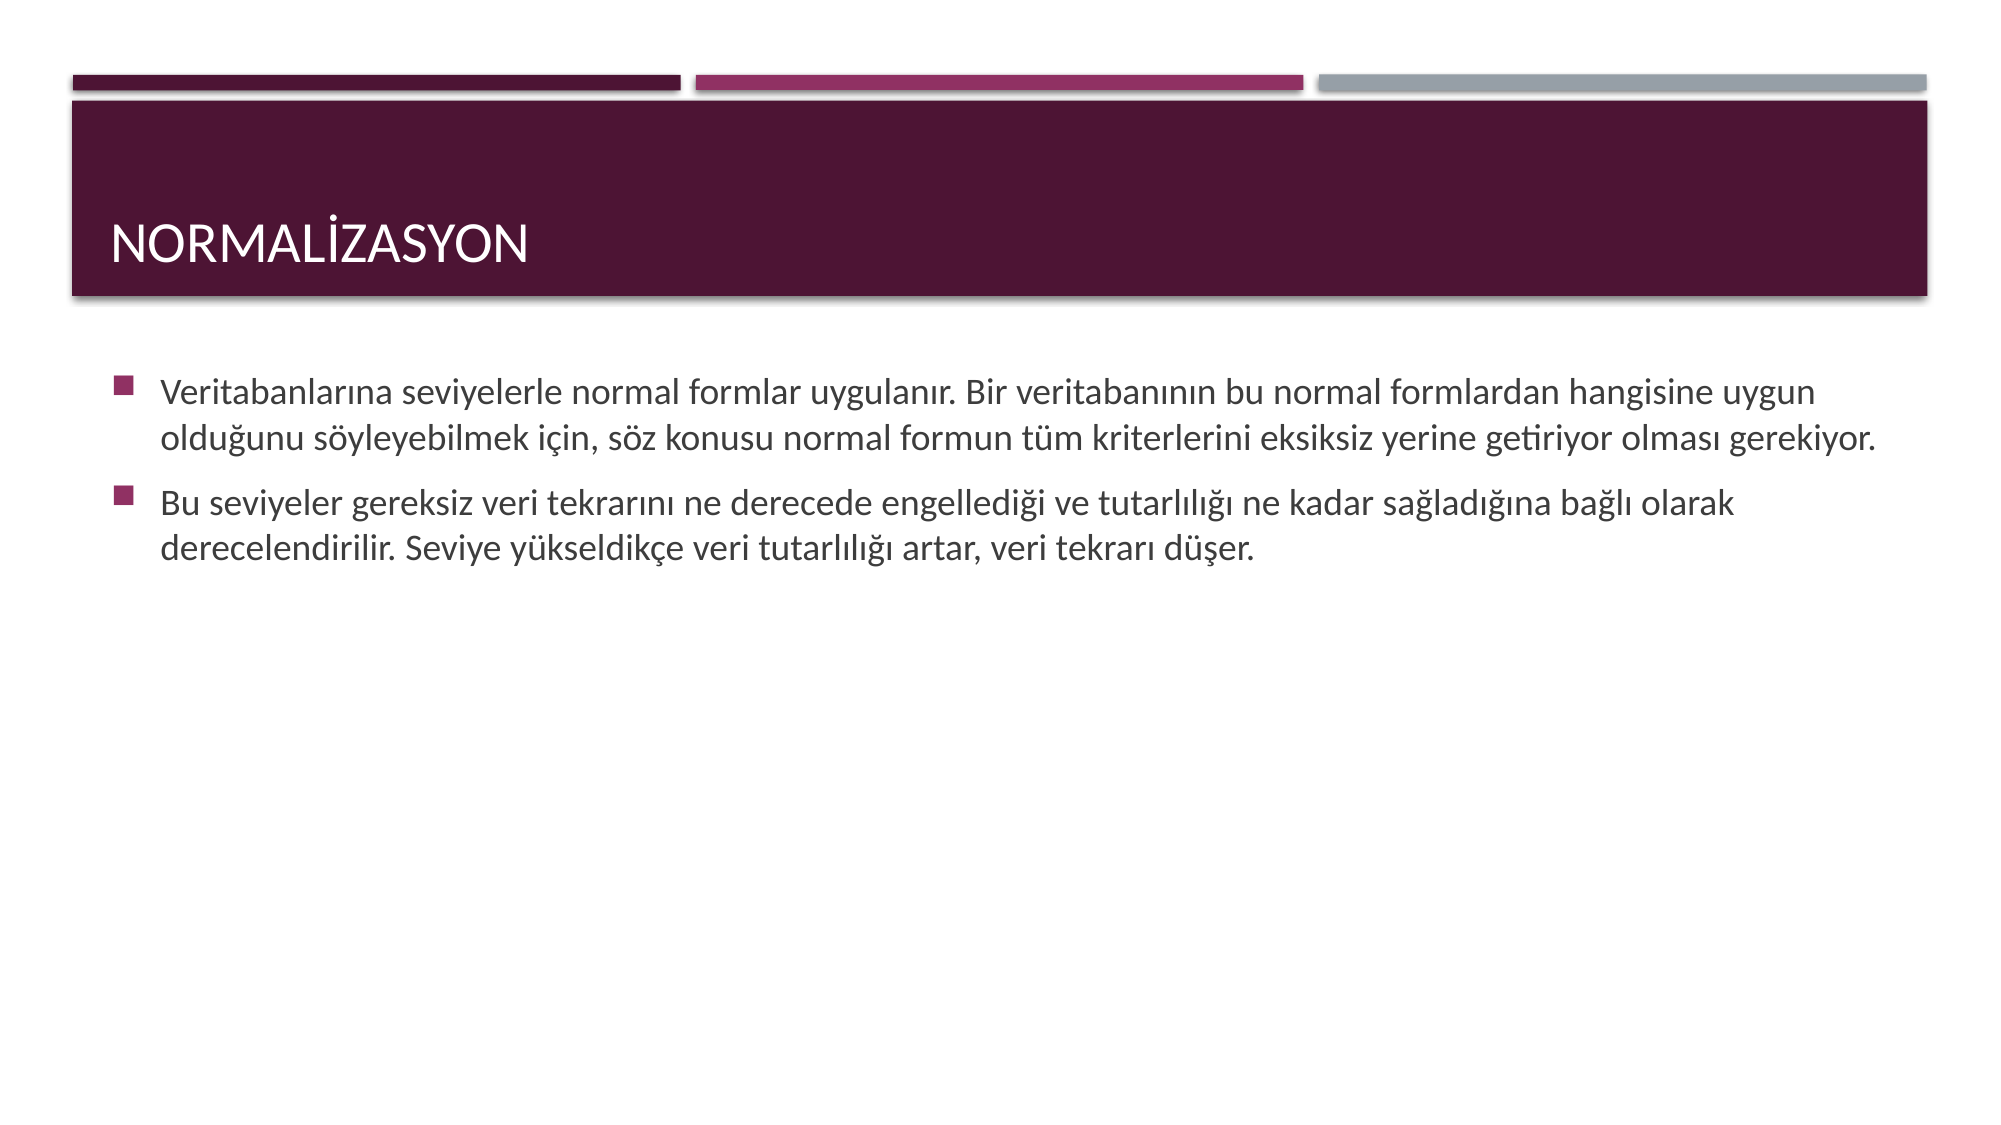

# Normalizasyon
Veritabanlarına seviyelerle normal formlar uygulanır. Bir veritabanının bu normal formlardan hangisine uygun olduğunu söyleyebilmek için, söz konusu normal formun tüm kriterlerini eksiksiz yerine getiriyor olması gerekiyor.
Bu seviyeler gereksiz veri tekrarını ne derecede engellediği ve tutarlılığı ne kadar sağladığına bağlı olarak derecelendirilir. Seviye yükseldikçe veri tutarlılığı artar, veri tekrarı düşer.